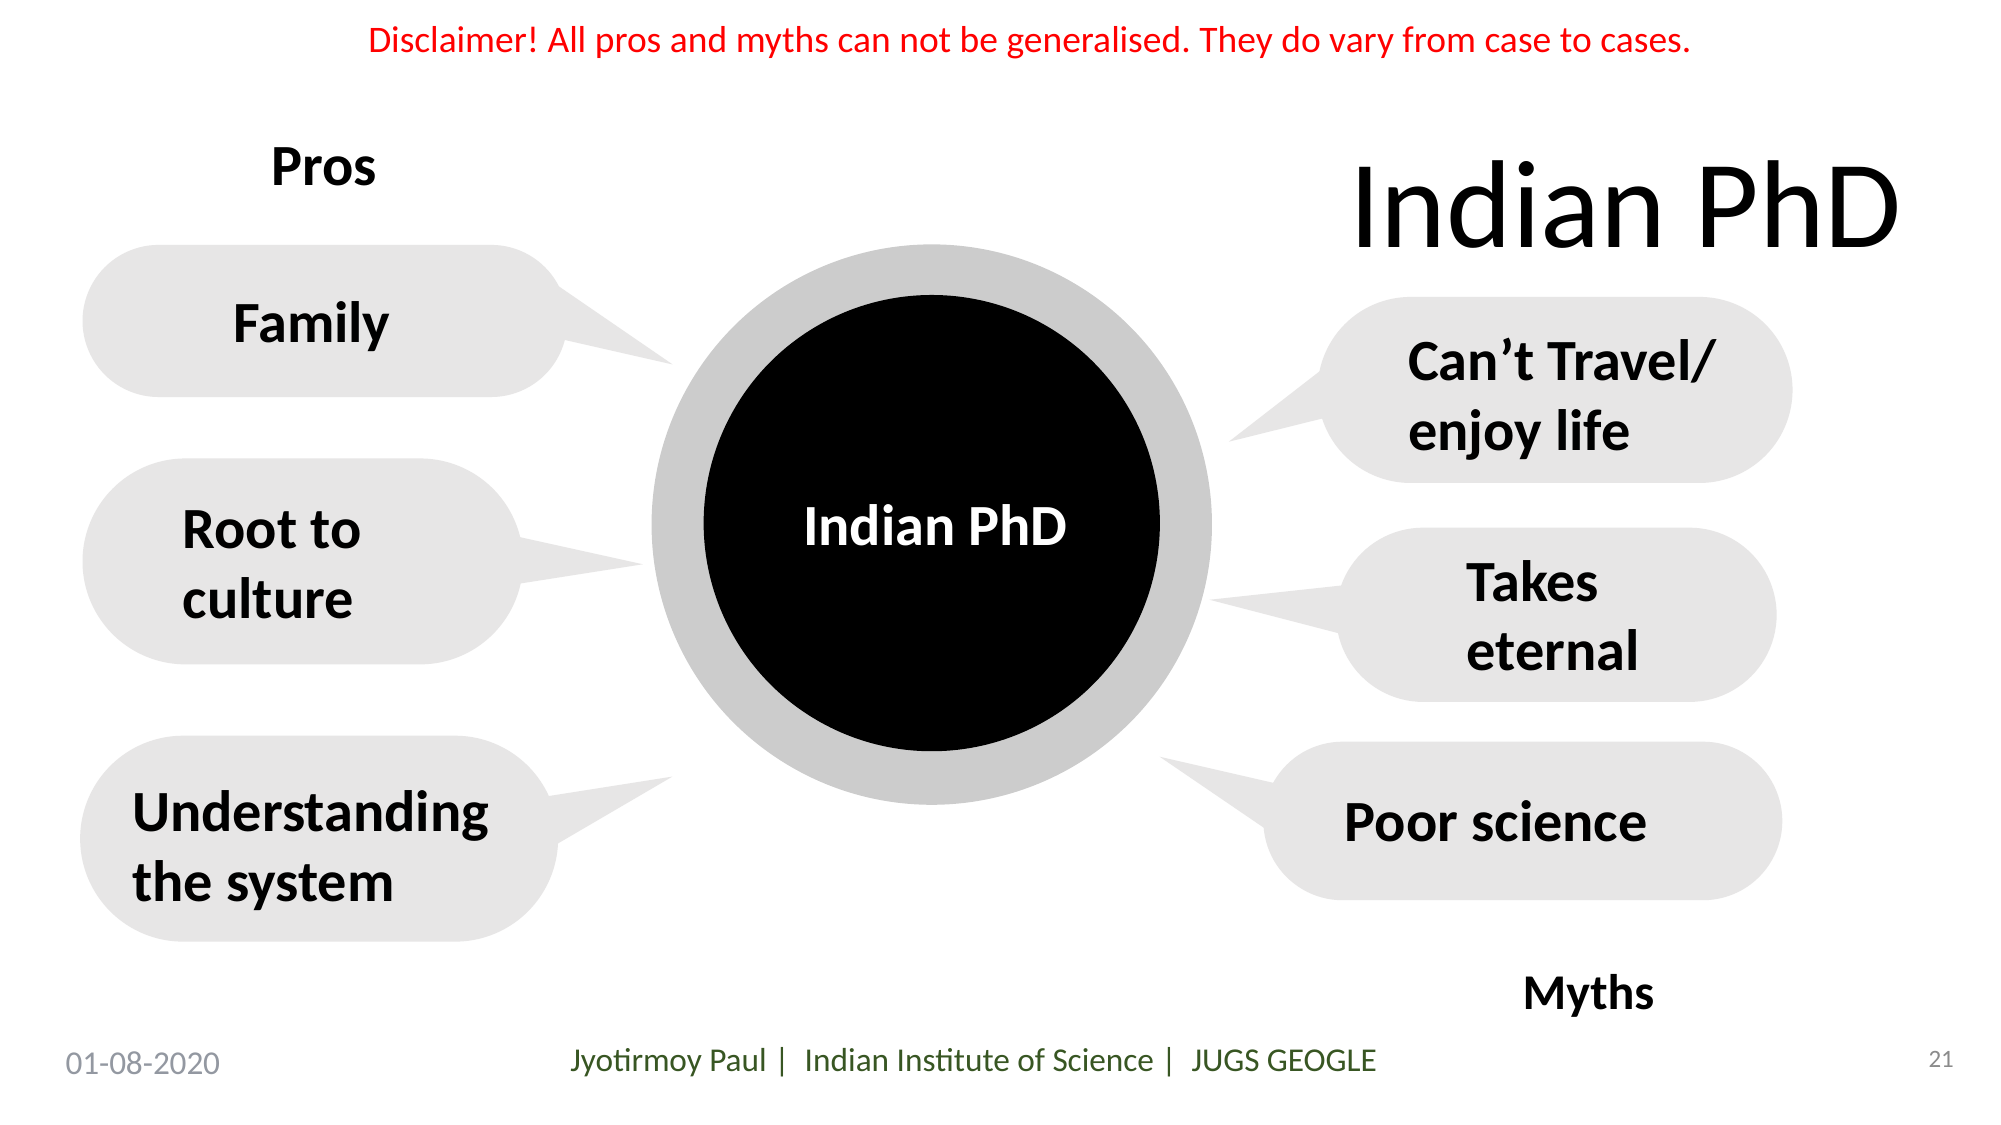

Disclaimer! All pros and myths can not be generalised. They do vary from case to cases.
Indian PhD
Pros

Family

Can’t Travel/ enjoy life

Root to    culture

Indian PhD

Takes eternal

Understanding the system

Poor science
Myths
21
01-08-2020
Jyotirmoy Paul |  Indian Institute of Science |  JUGS GEOGLE